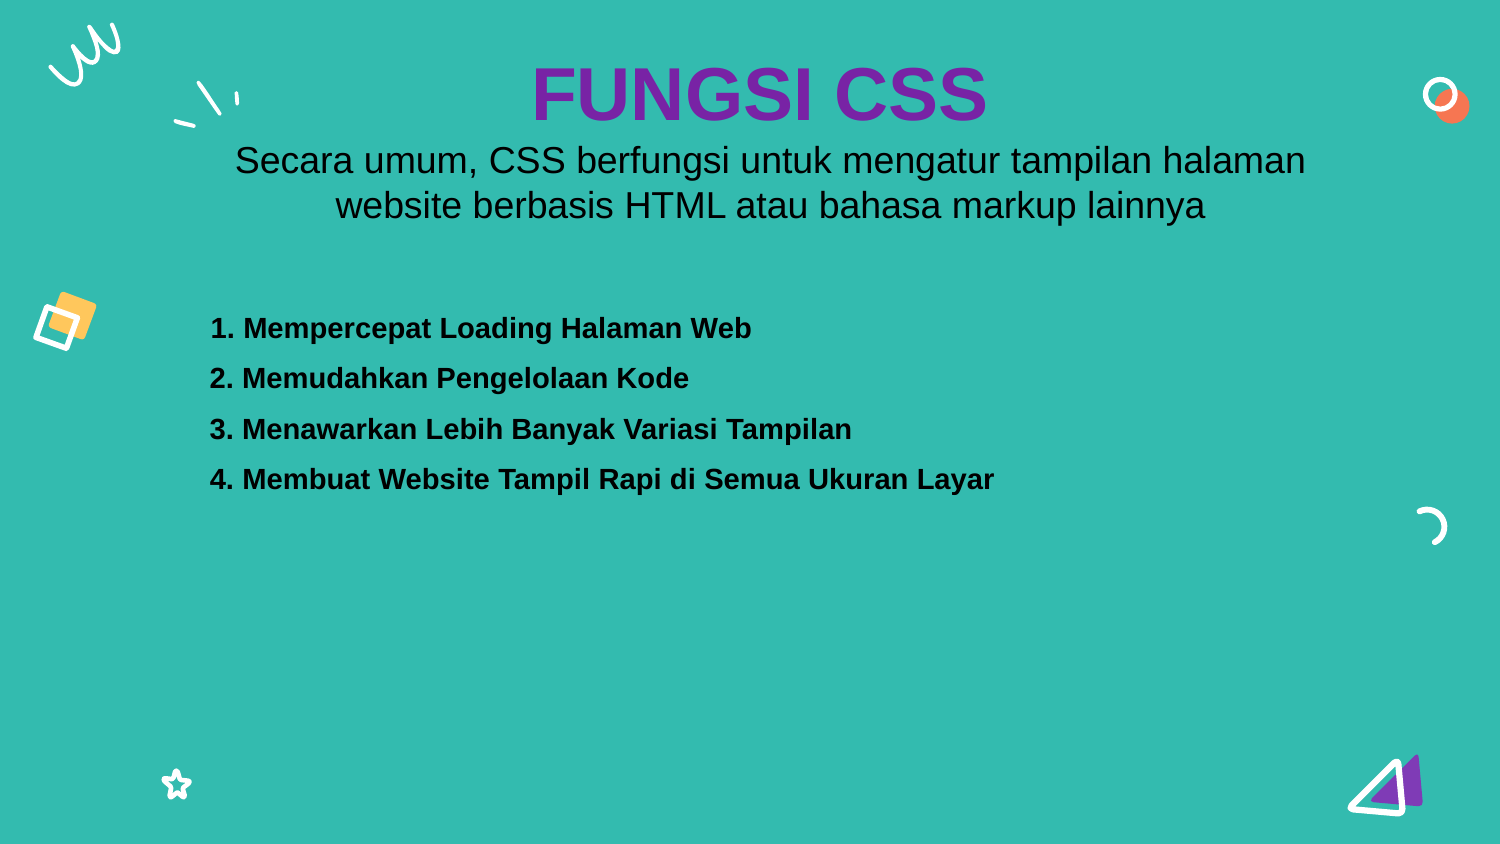

FUNGSI CSS
Secara umum, CSS berfungsi untuk mengatur tampilan halaman website berbasis HTML atau bahasa markup lainnya

1. Mempercepat Loading Halaman Web
2. Memudahkan Pengelolaan Kode
3. Menawarkan Lebih Banyak Variasi Tampilan
4. Membuat Website Tampil Rapi di Semua Ukuran Layar